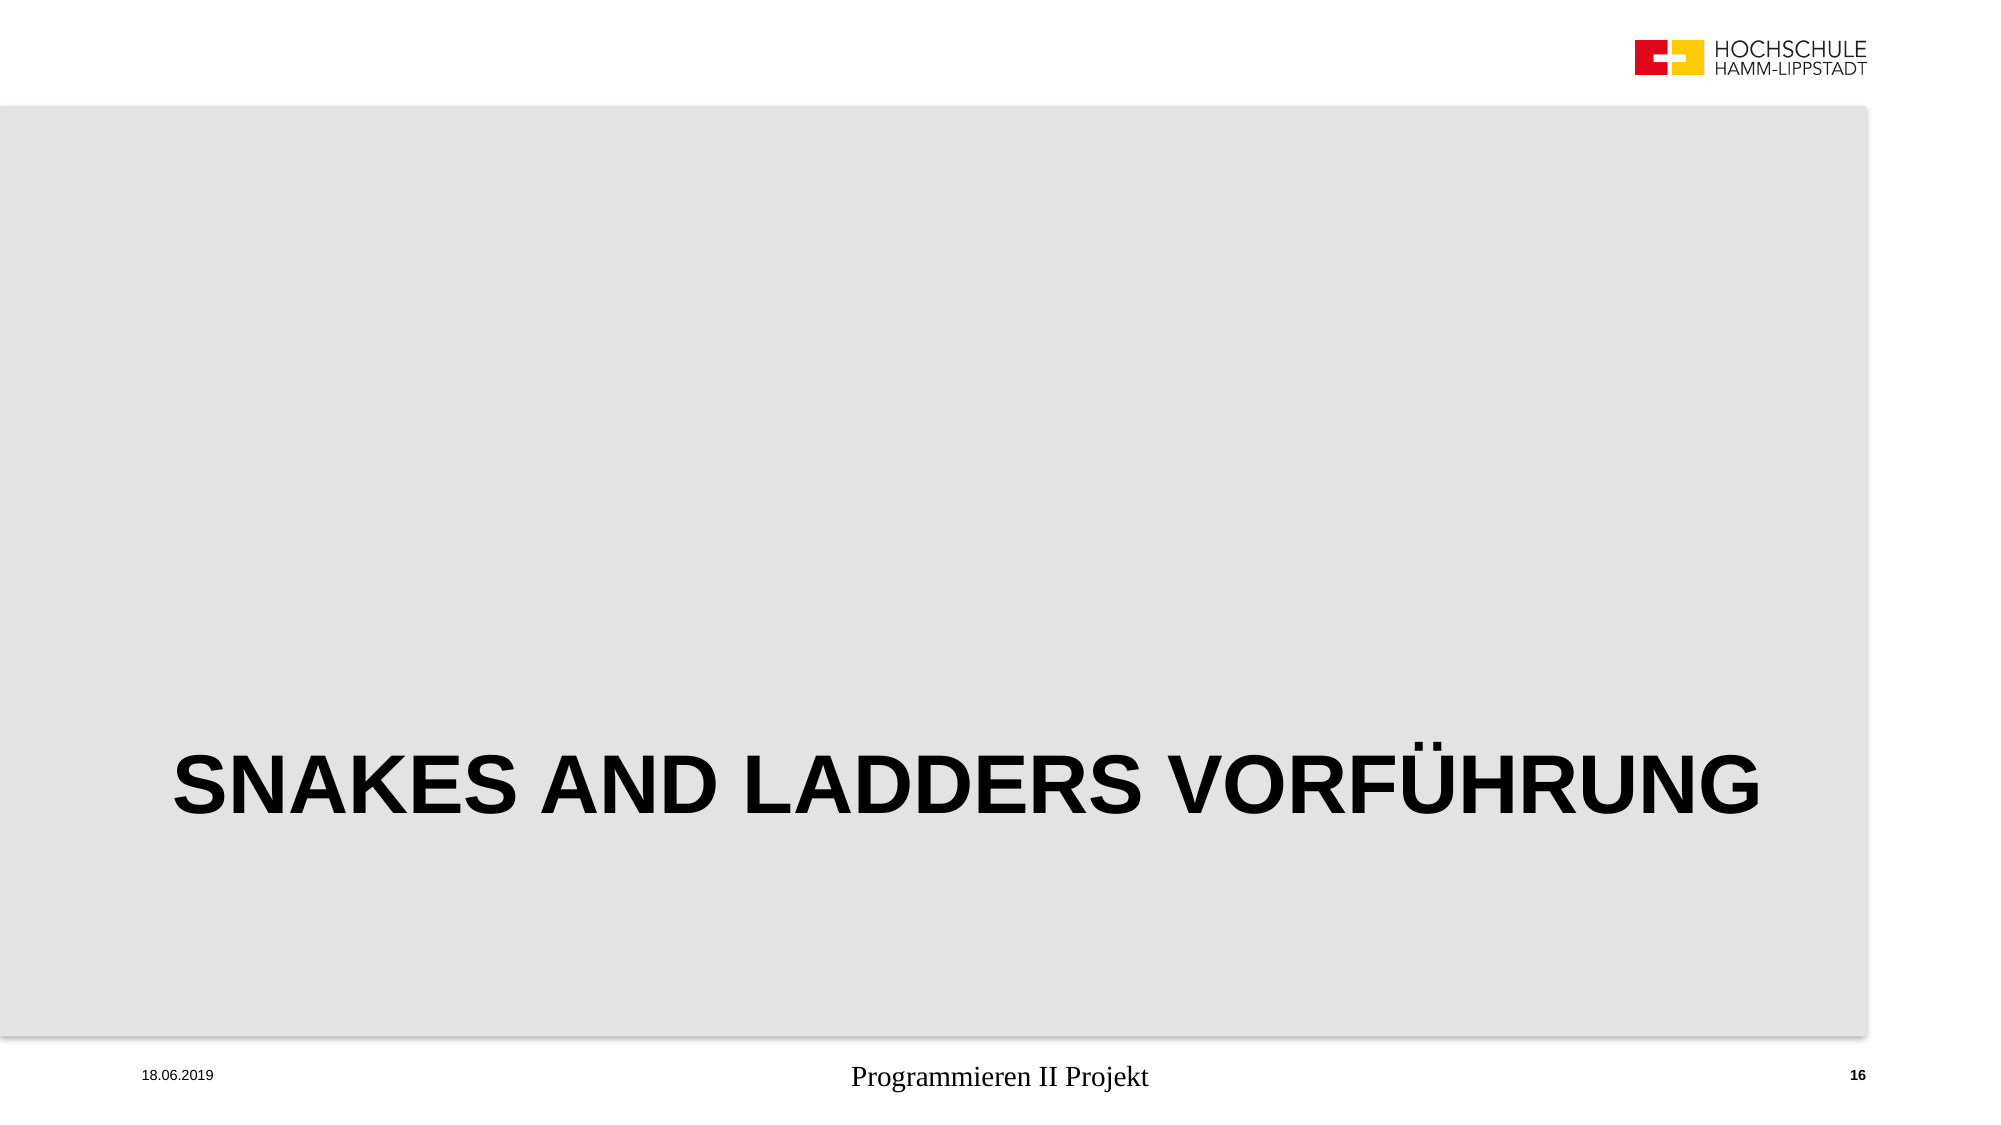

# Snakes and ladders vorführung
18.06.2019
Programmieren II Projekt
16